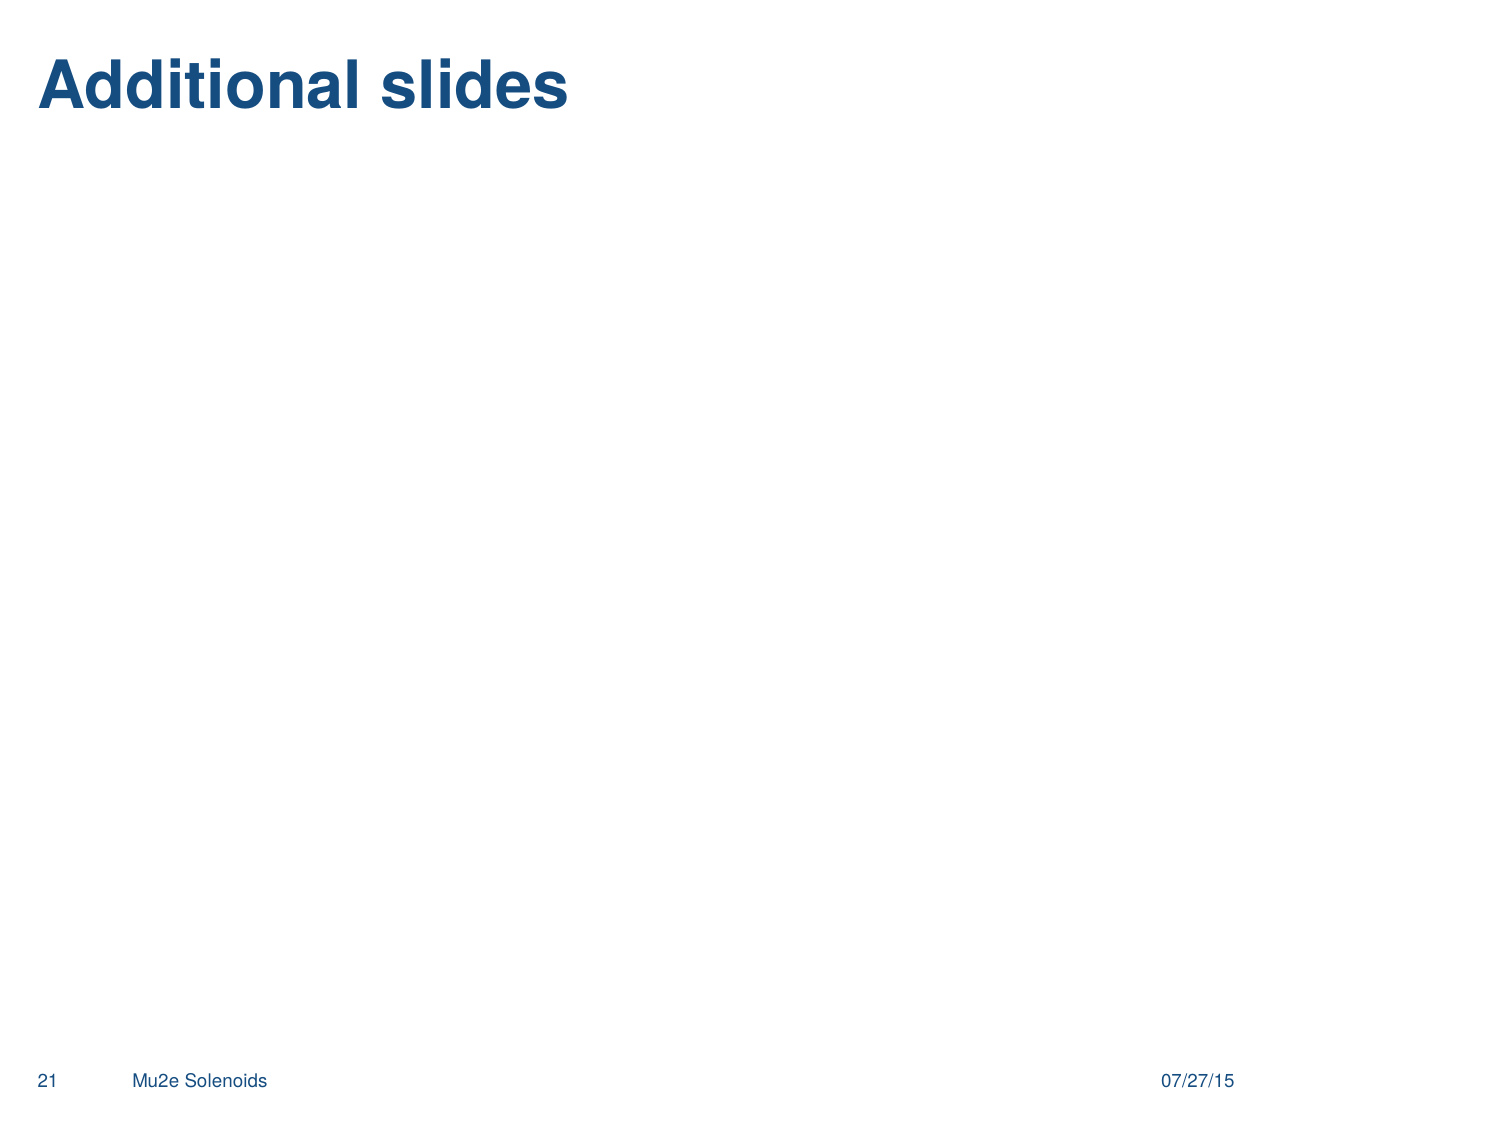

# Additional slides

21
Mu2e Solenoids
07/27/15